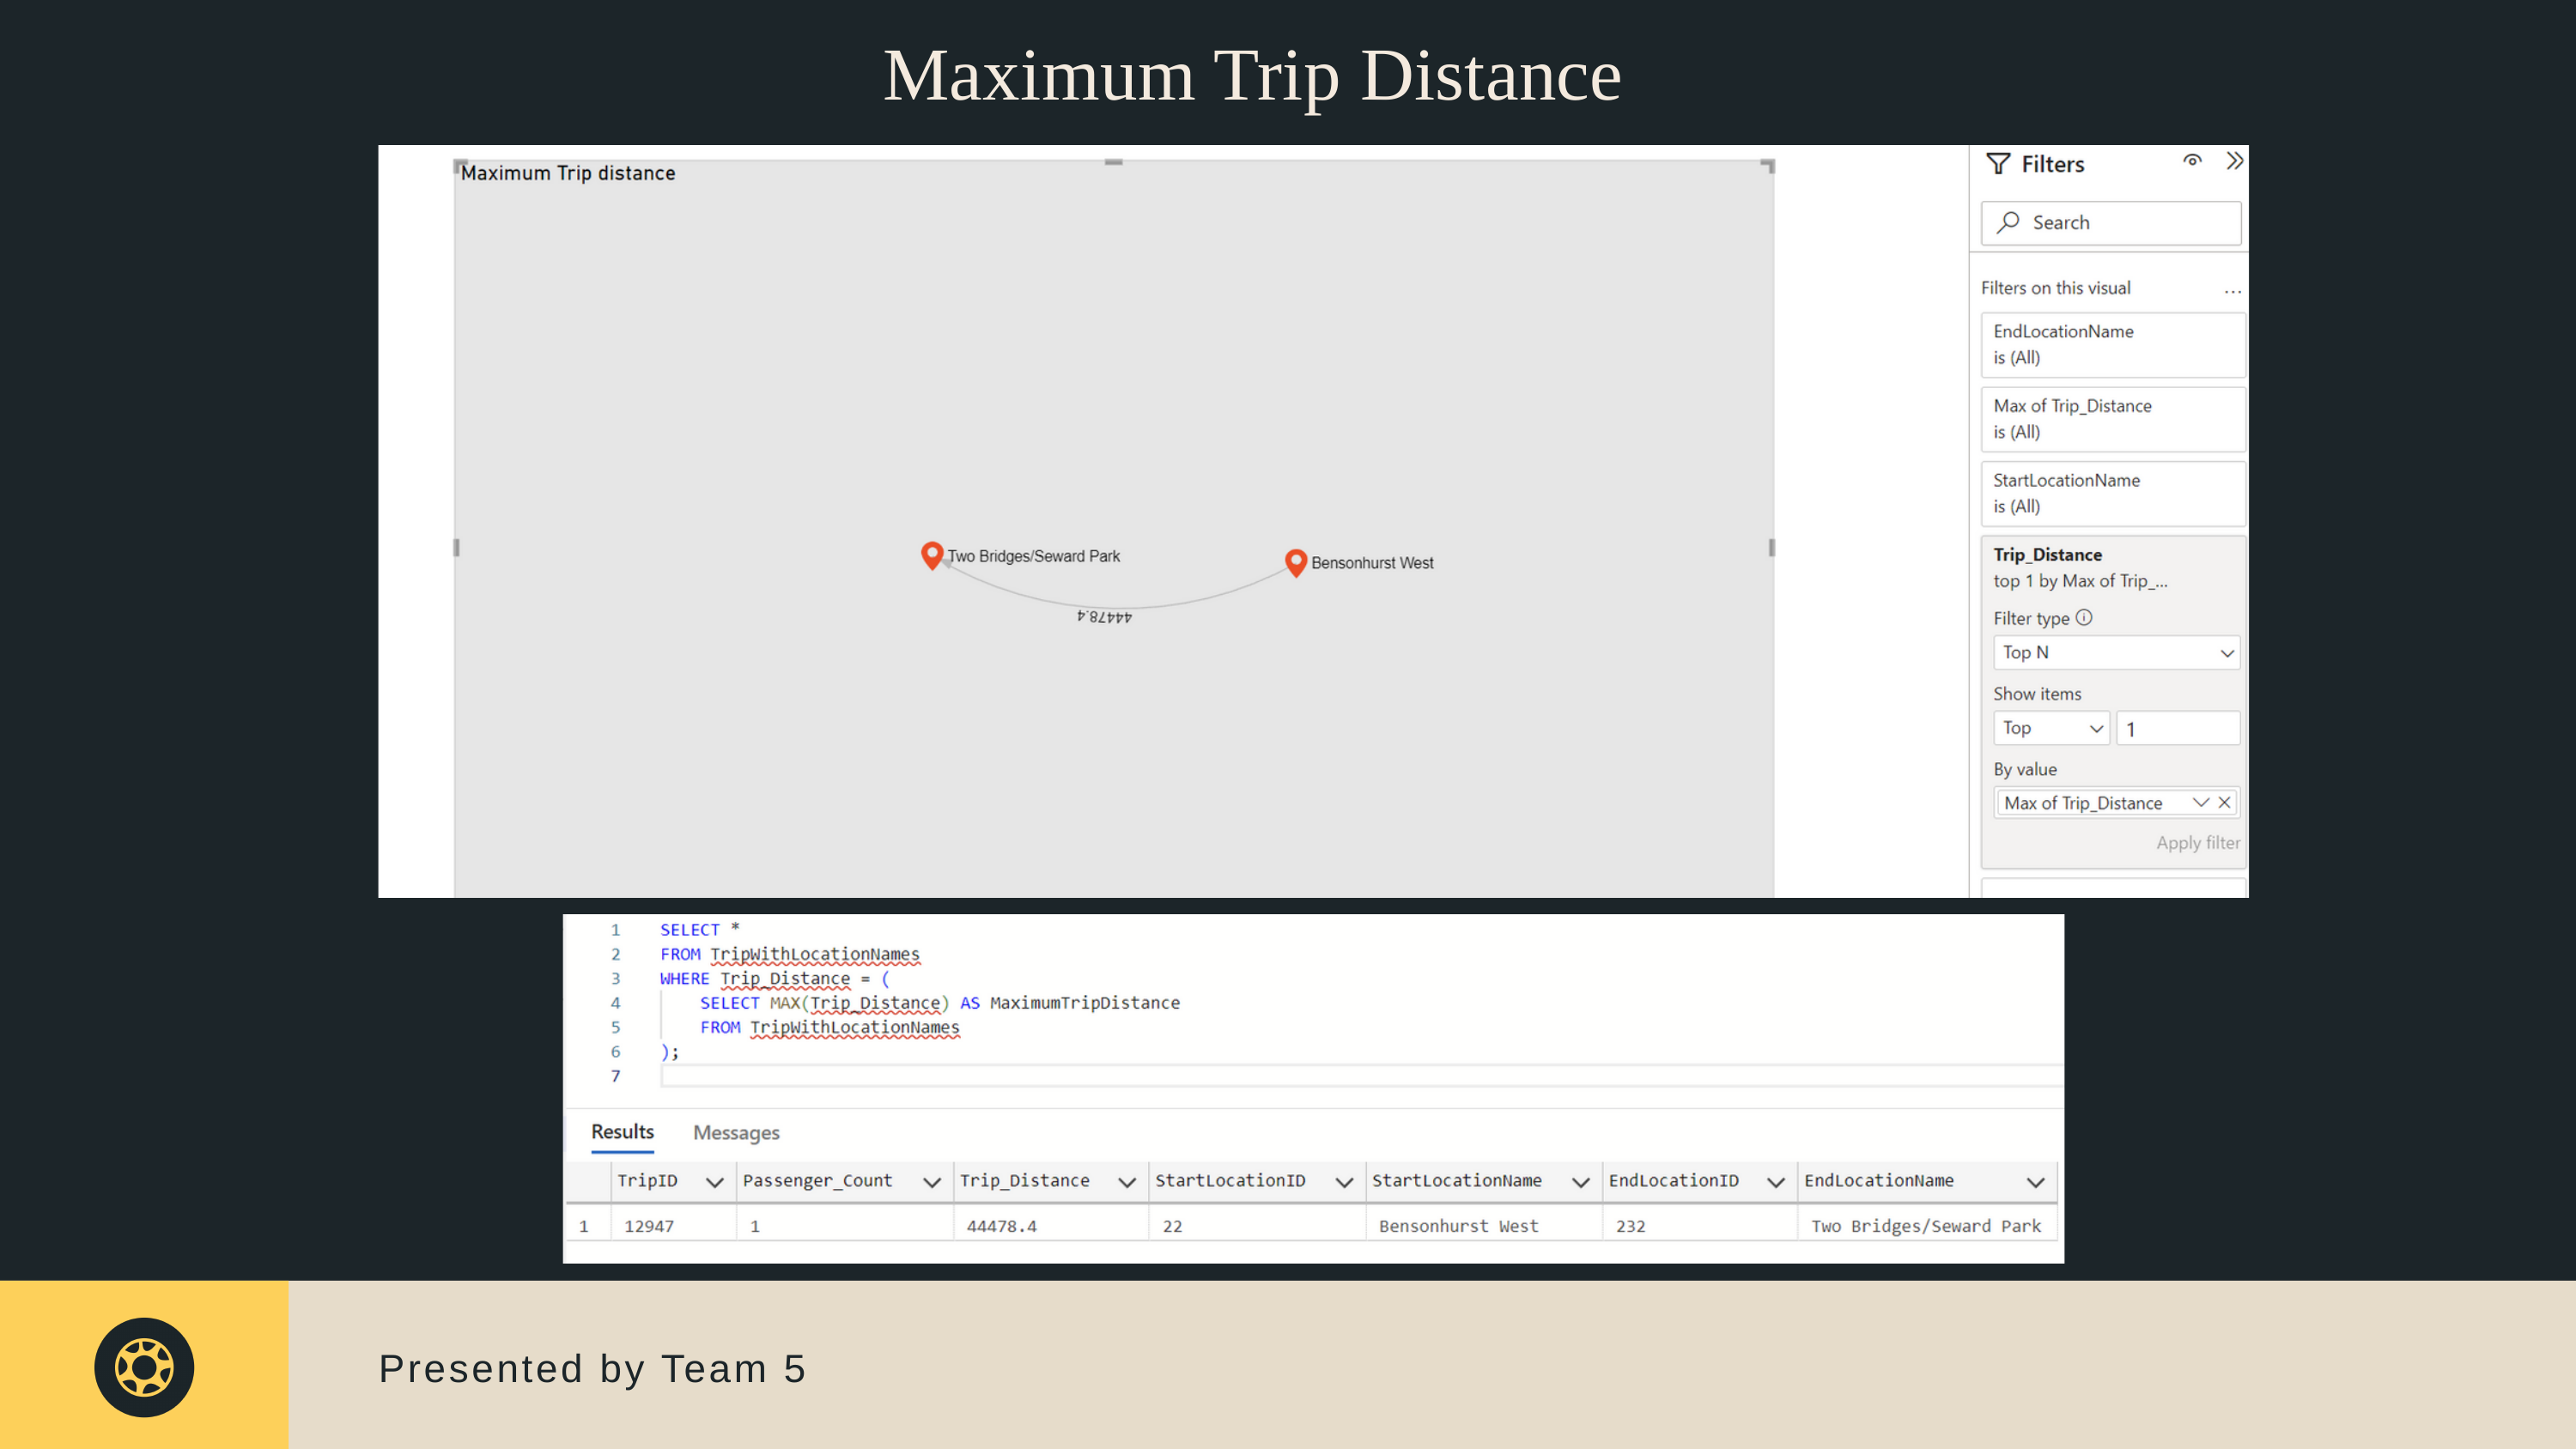

Maximum Trip Distance

Presented by Team 5